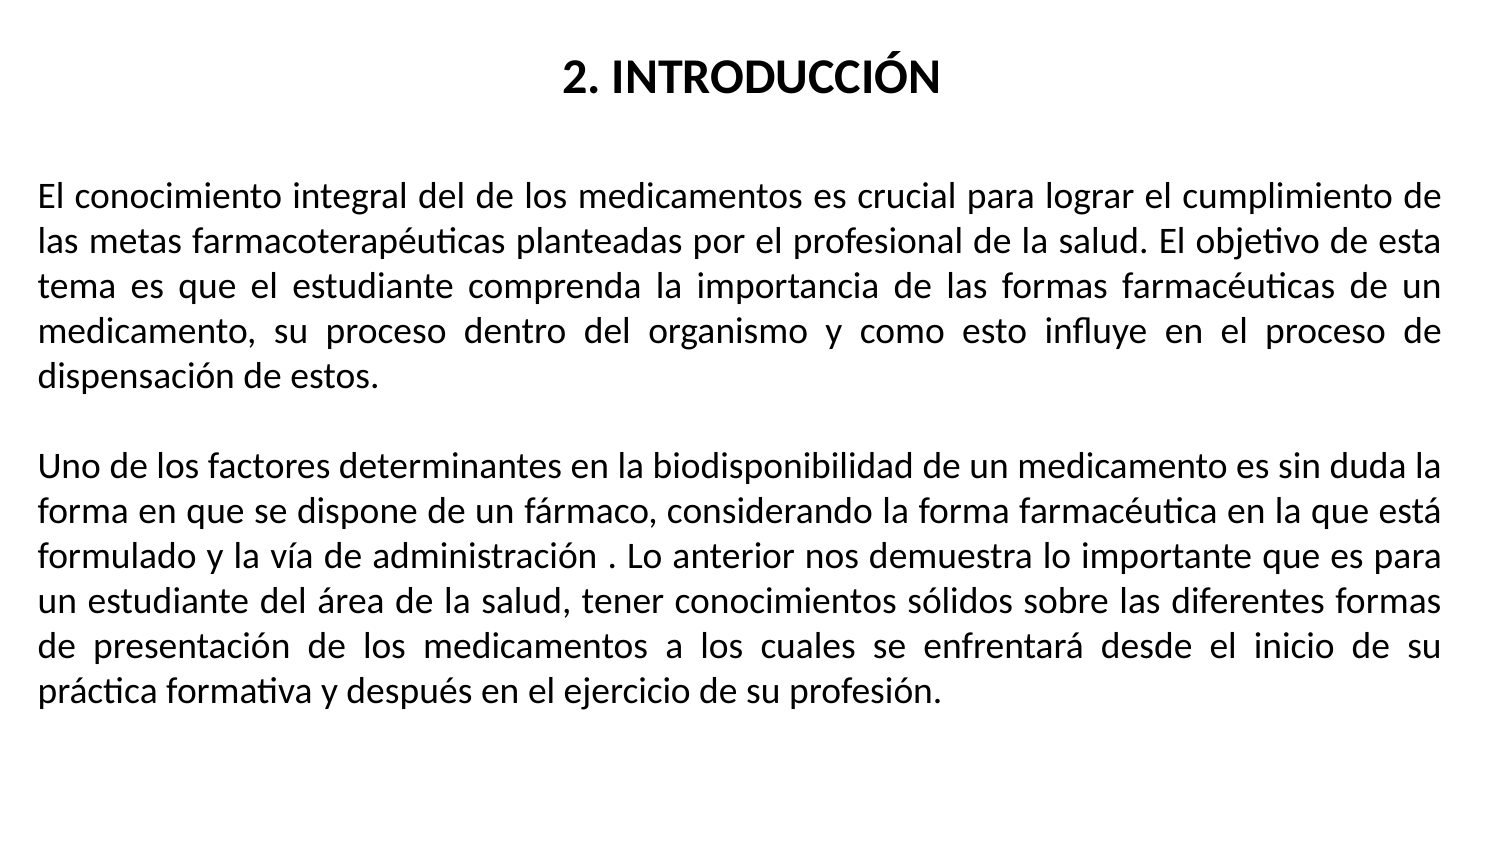

2. INTRODUCCIÓN
El conocimiento integral del de los medicamentos es crucial para lograr el cumplimiento de las metas farmacoterapéuticas planteadas por el profesional de la salud. El objetivo de esta tema es que el estudiante comprenda la importancia de las formas farmacéuticas de un medicamento, su proceso dentro del organismo y como esto influye en el proceso de dispensación de estos.

Uno de los factores determinantes en la biodisponibilidad de un medicamento es sin duda la forma en que se dispone de un fármaco, considerando la forma farmacéutica en la que está formulado y la vía de administración . Lo anterior nos demuestra lo importante que es para un estudiante del área de la salud, tener conocimientos sólidos sobre las diferentes formas de presentación de los medicamentos a los cuales se enfrentará desde el inicio de su práctica formativa y después en el ejercicio de su profesión.